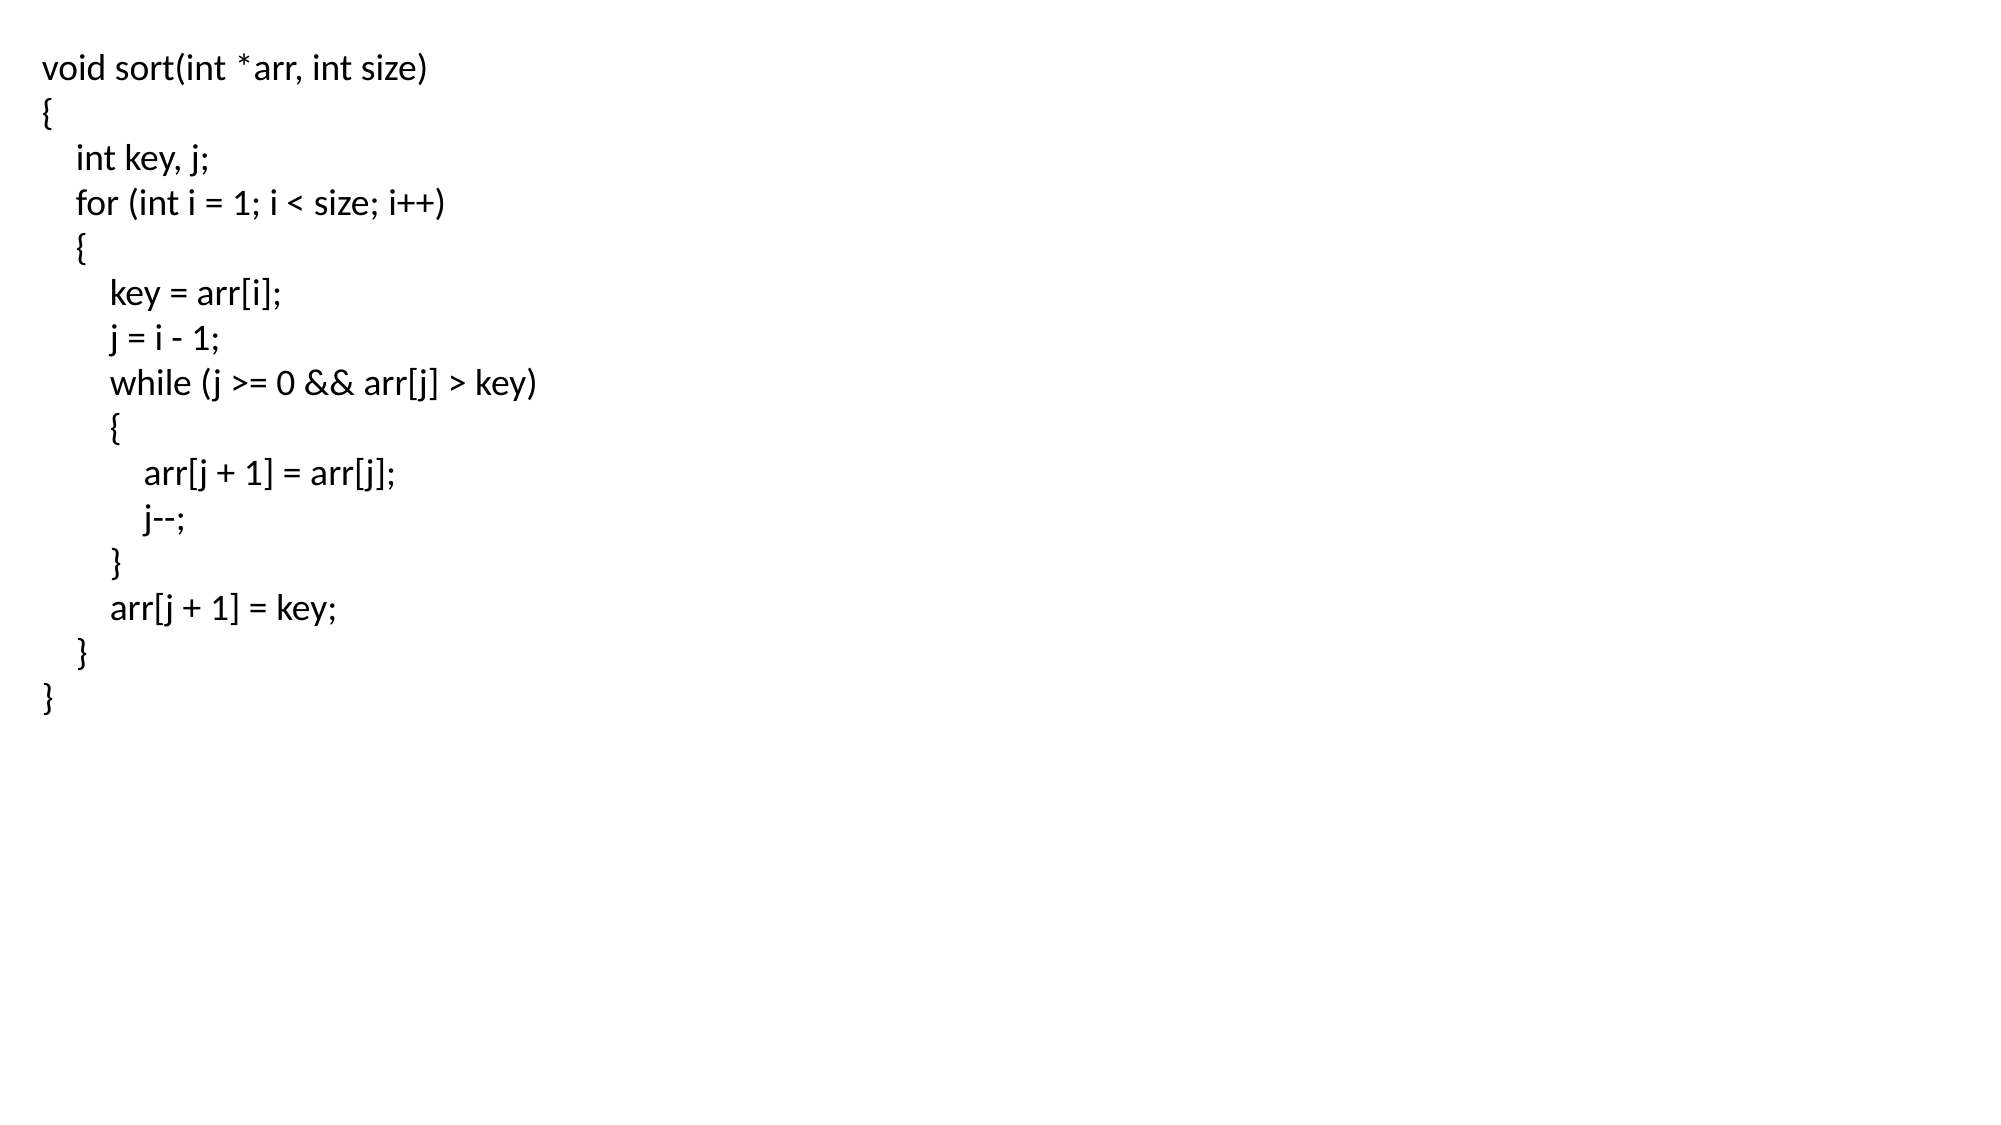

void sort(int *arr, int size)
{
    int key, j;
    for (int i = 1; i < size; i++)
    {
        key = arr[i];
        j = i - 1;
        while (j >= 0 && arr[j] > key)
        {
            arr[j + 1] = arr[j];
            j--;
        }
        arr[j + 1] = key;
    }
}